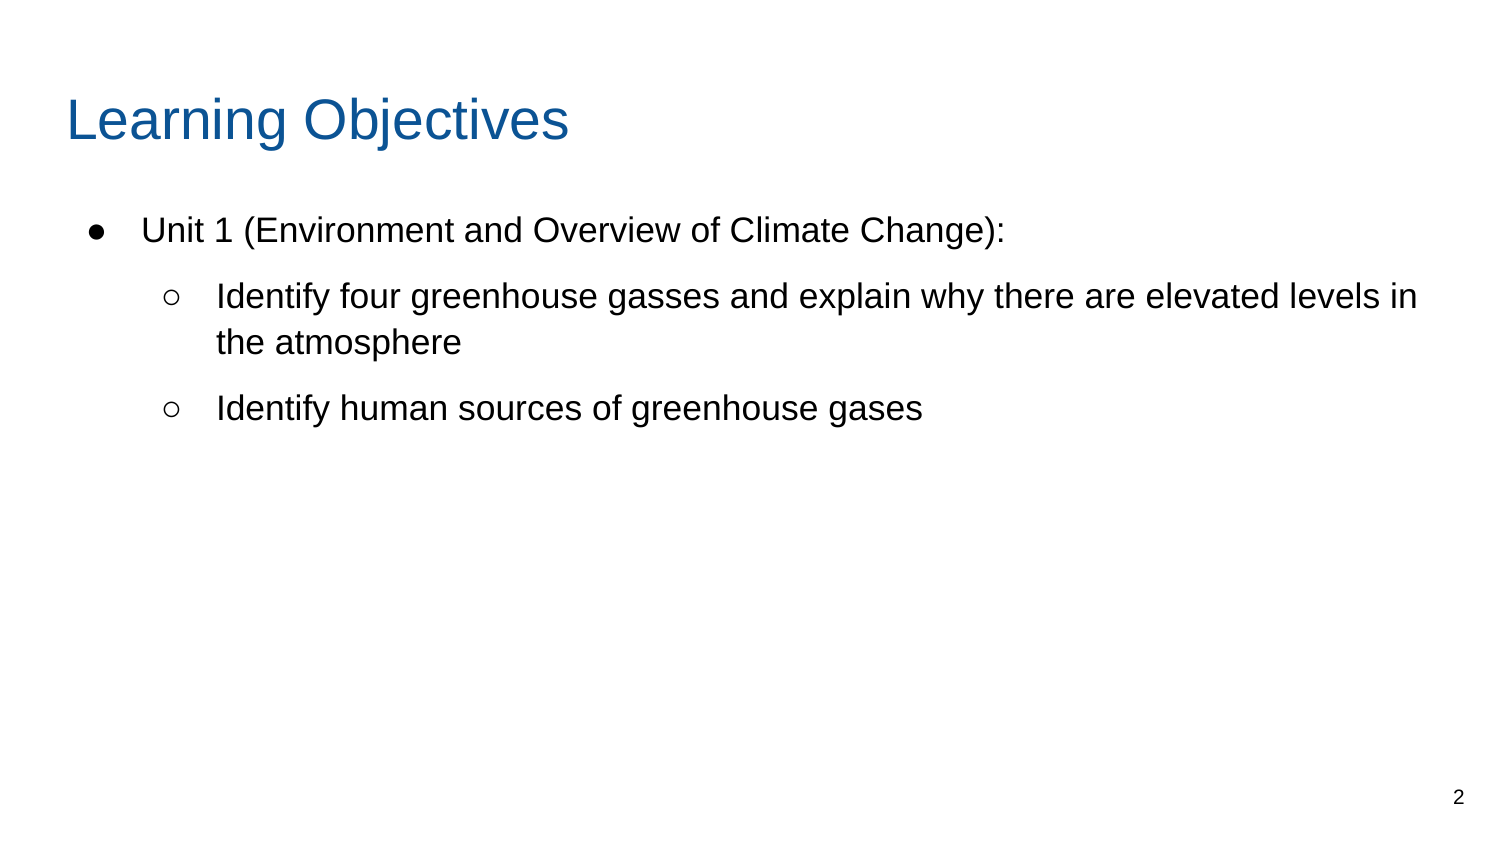

# Learning Objectives
Unit 1 (Environment and Overview of Climate Change):
Identify four greenhouse gasses and explain why there are elevated levels in the atmosphere
Identify human sources of greenhouse gases
2